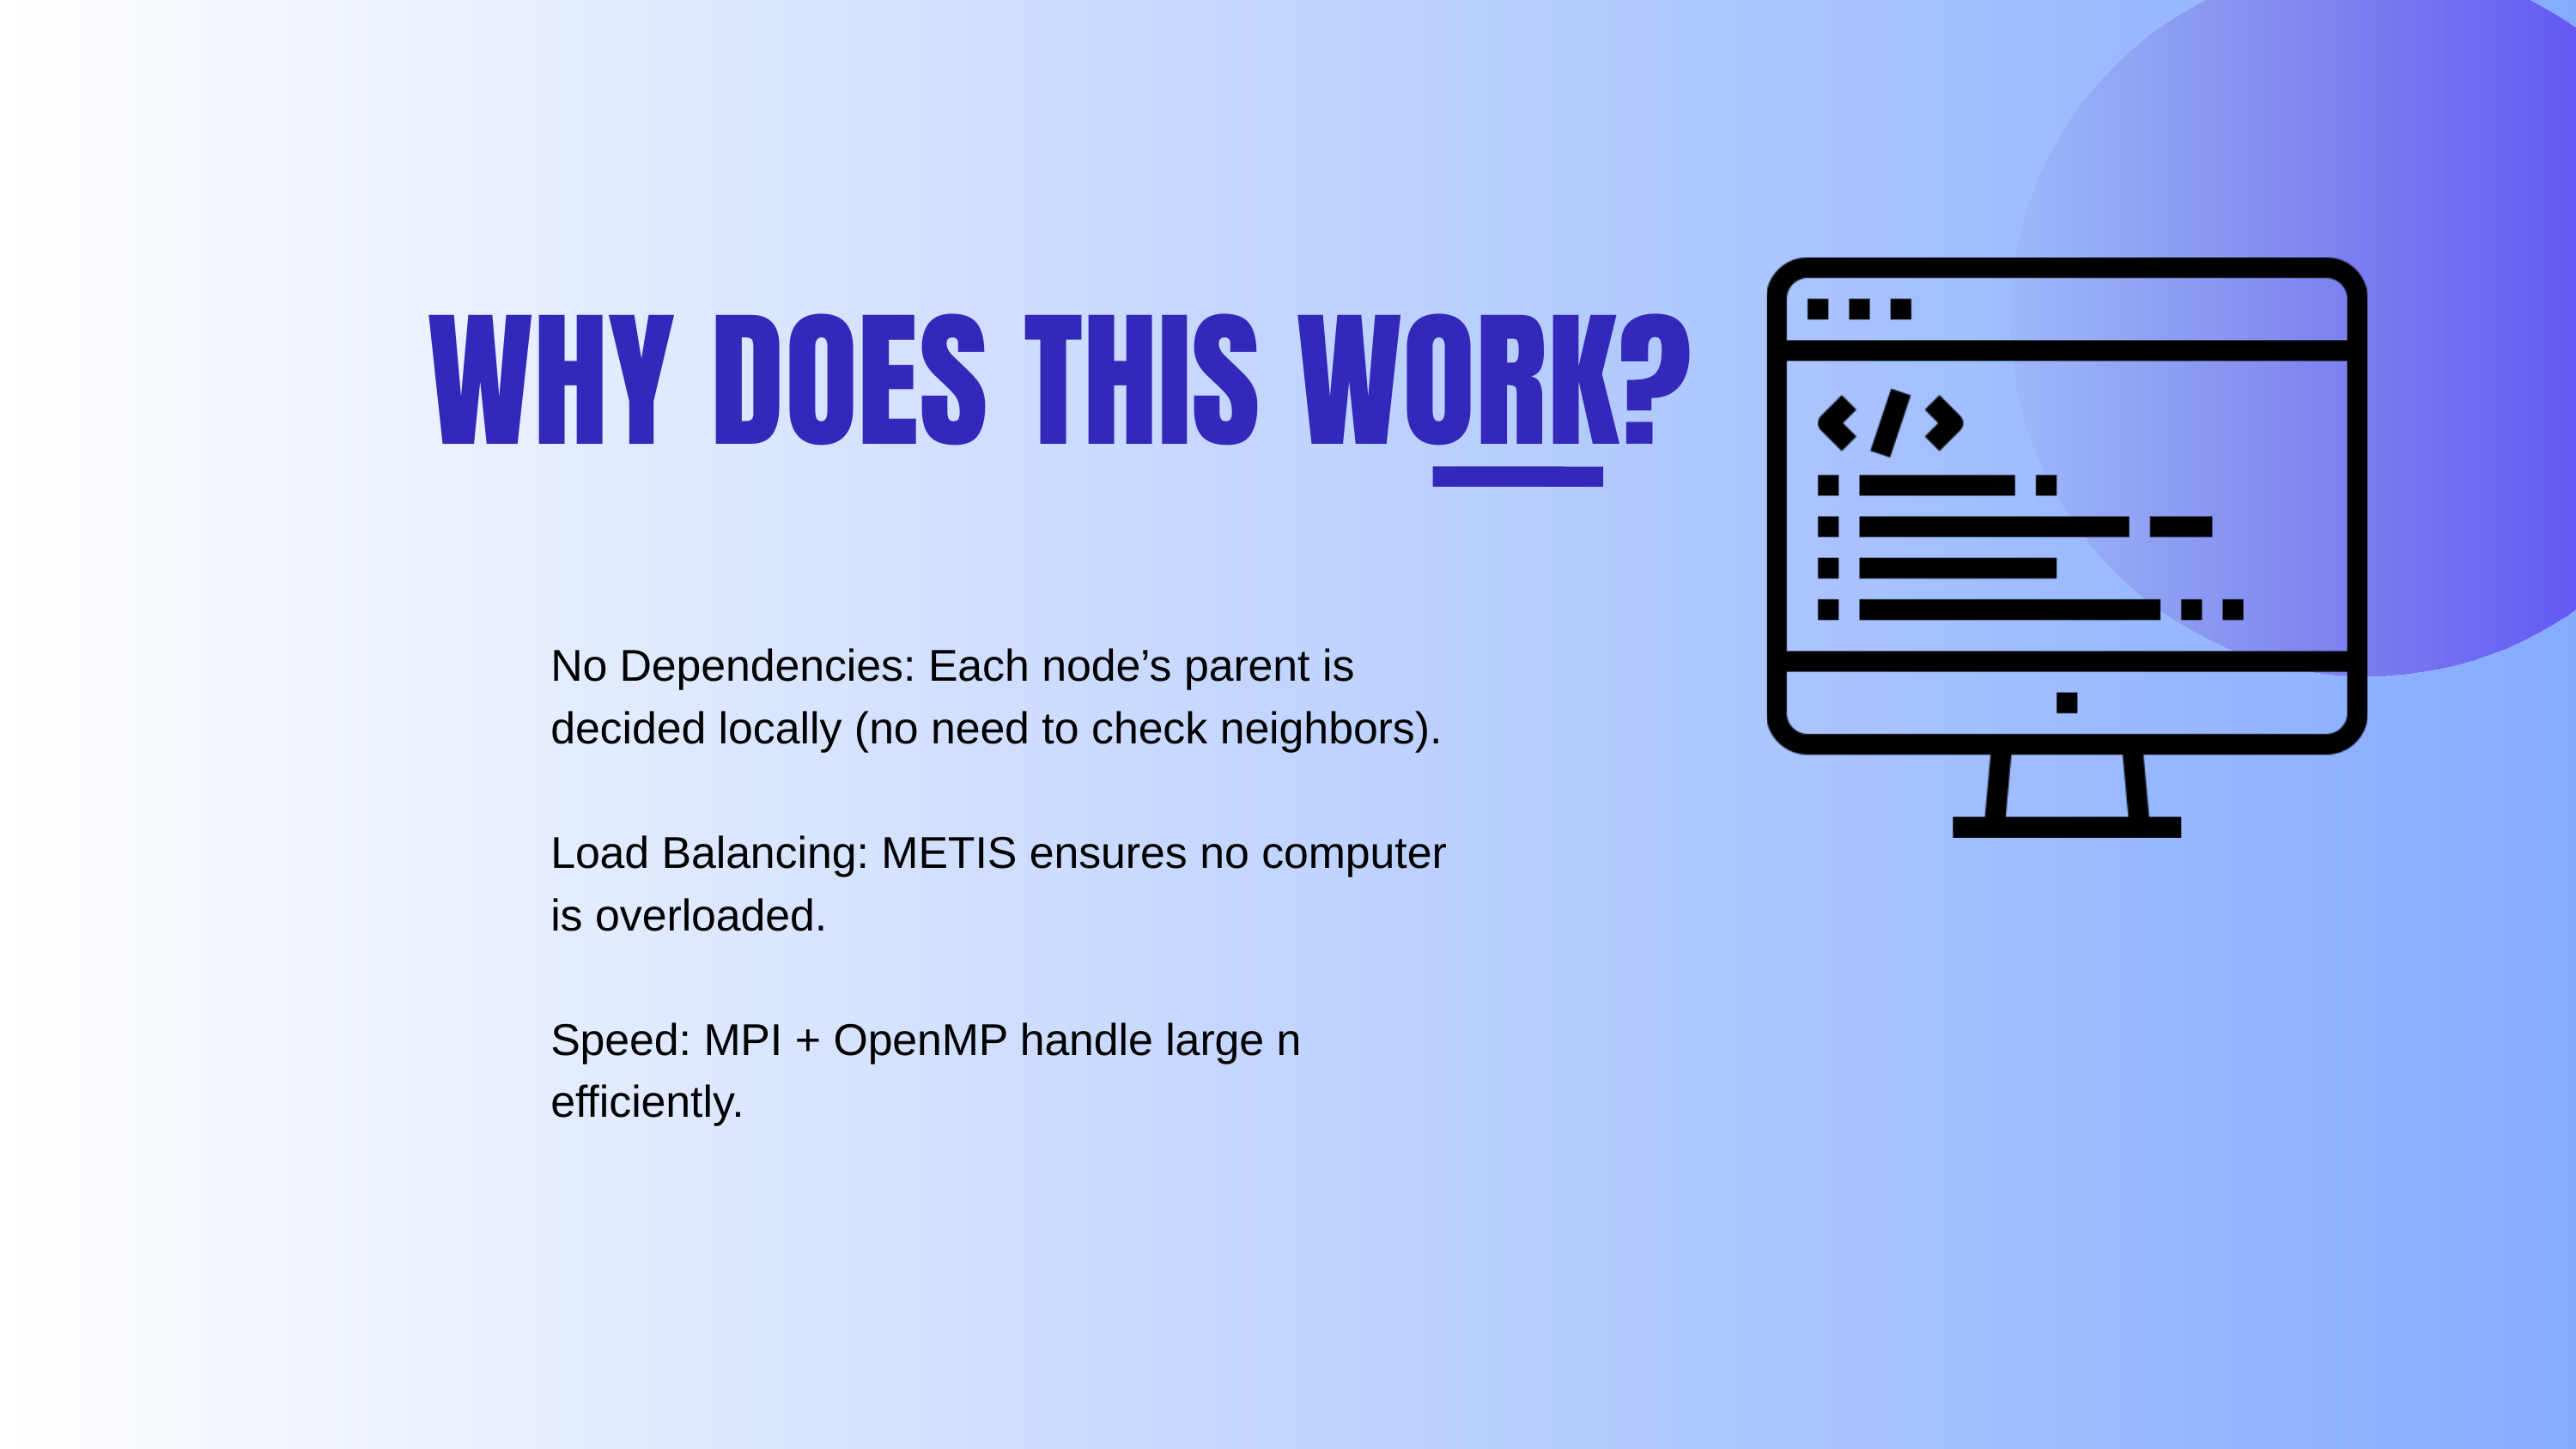

WHY DOES THIS WORK?

No Dependencies: Each node’s parent is decided locally (no need to check neighbors).

Load Balancing: METIS ensures no computer is overloaded.

Speed: MPI + OpenMP handle large n efficiently.